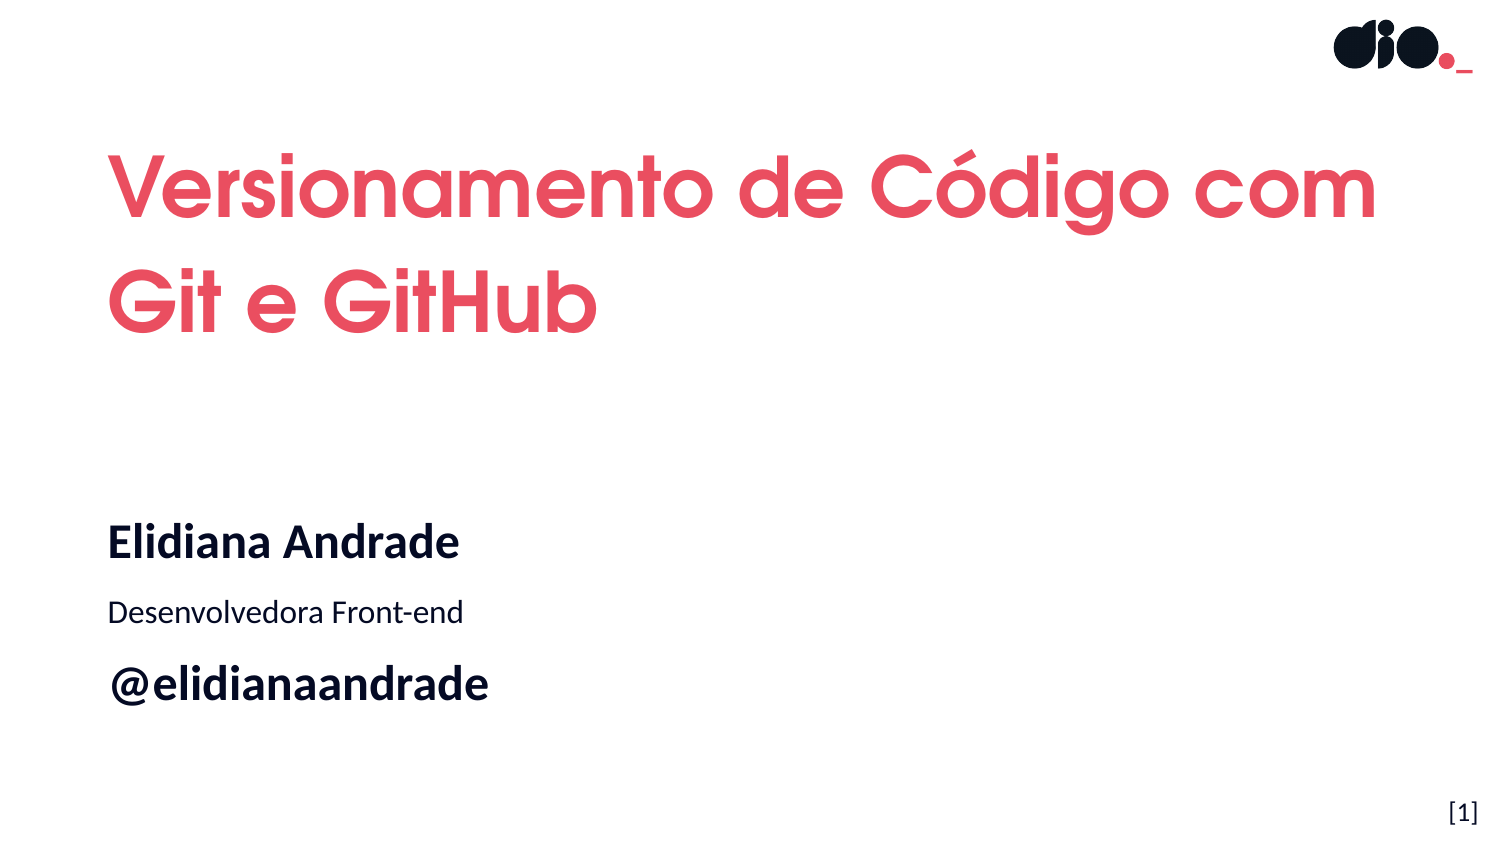

Versionamento de Código com Git e GitHub
Elidiana Andrade
Desenvolvedora Front-end
@elidianaandrade
[1]